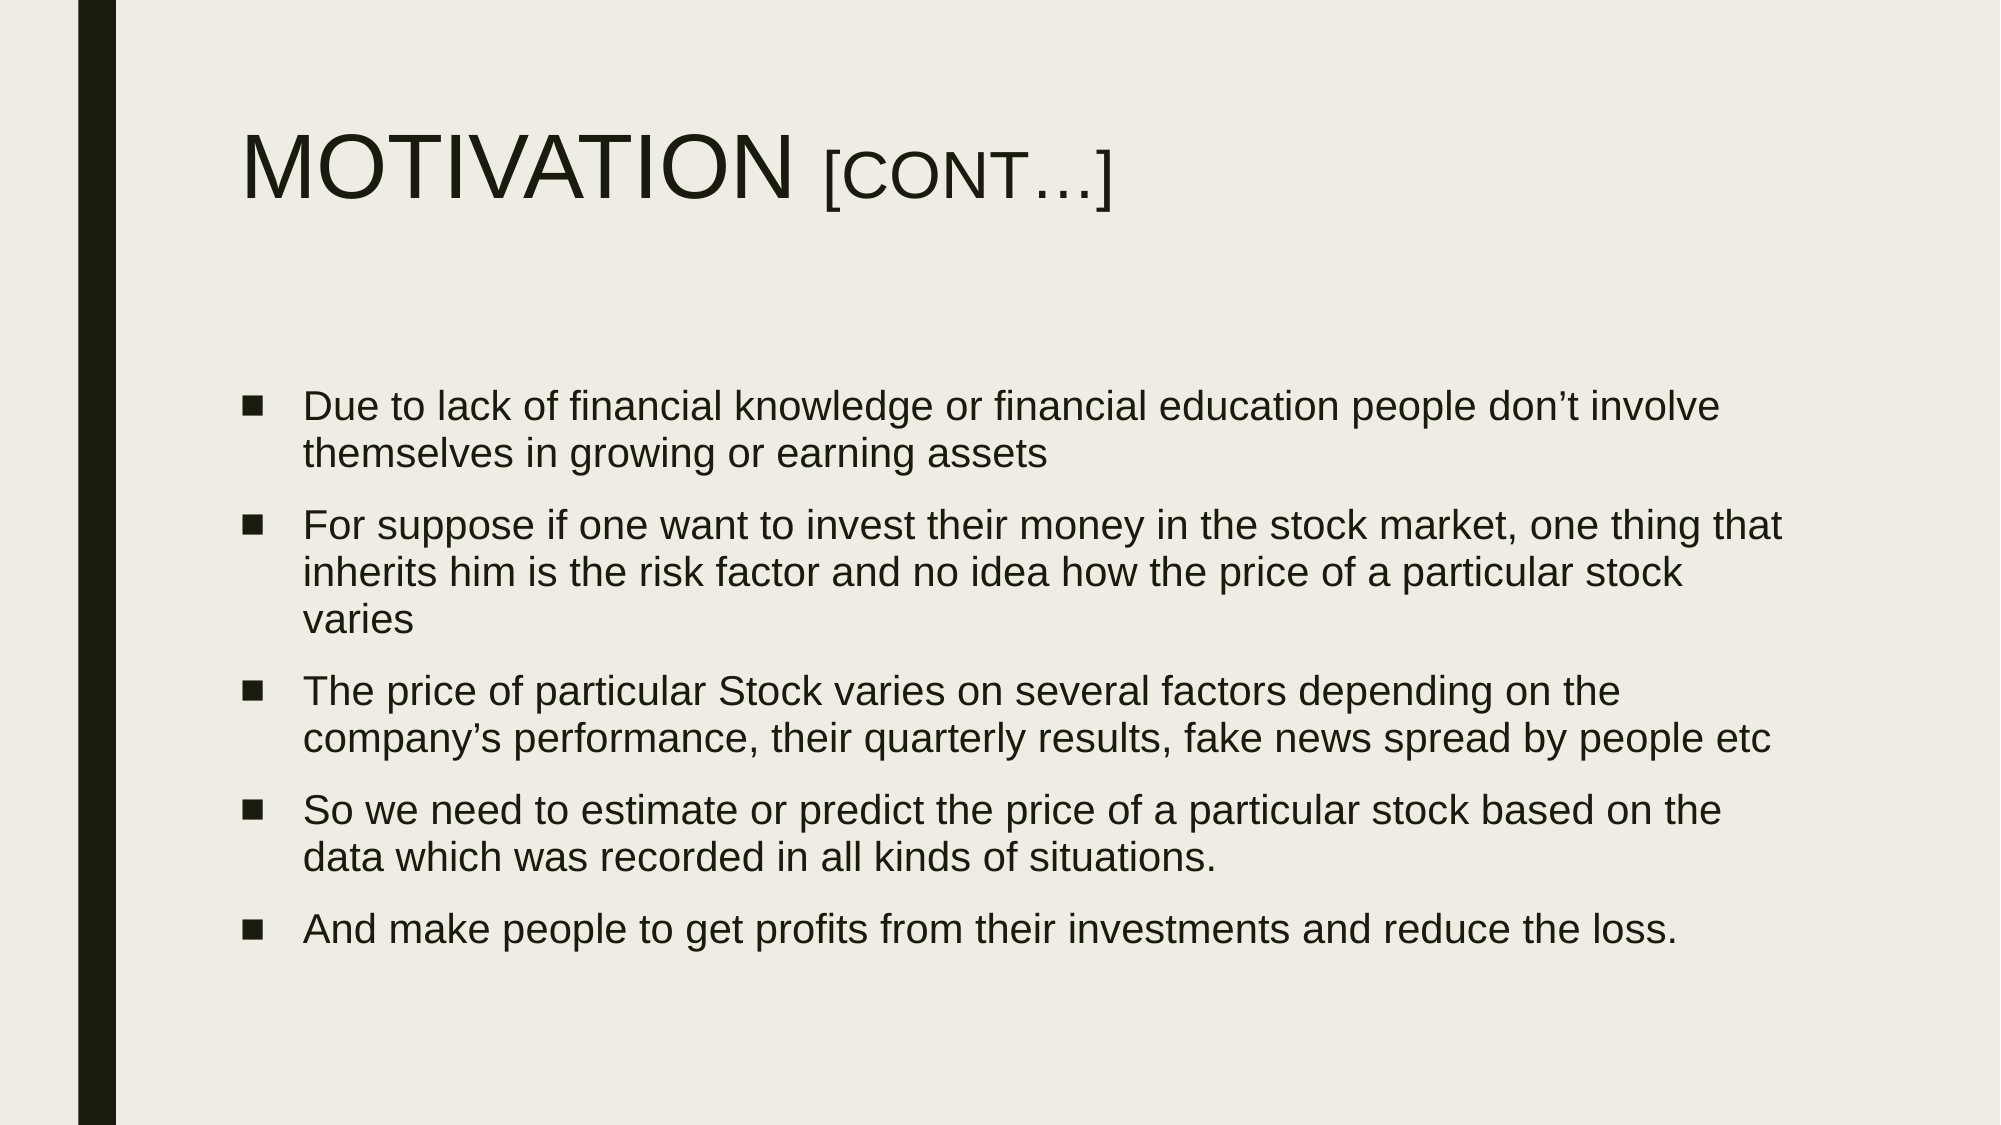

# MOTIVATION [CONT…]
Due to lack of financial knowledge or financial education people don’t involve themselves in growing or earning assets
For suppose if one want to invest their money in the stock market, one thing that inherits him is the risk factor and no idea how the price of a particular stock varies
The price of particular Stock varies on several factors depending on the company’s performance, their quarterly results, fake news spread by people etc
So we need to estimate or predict the price of a particular stock based on the data which was recorded in all kinds of situations.
And make people to get profits from their investments and reduce the loss.